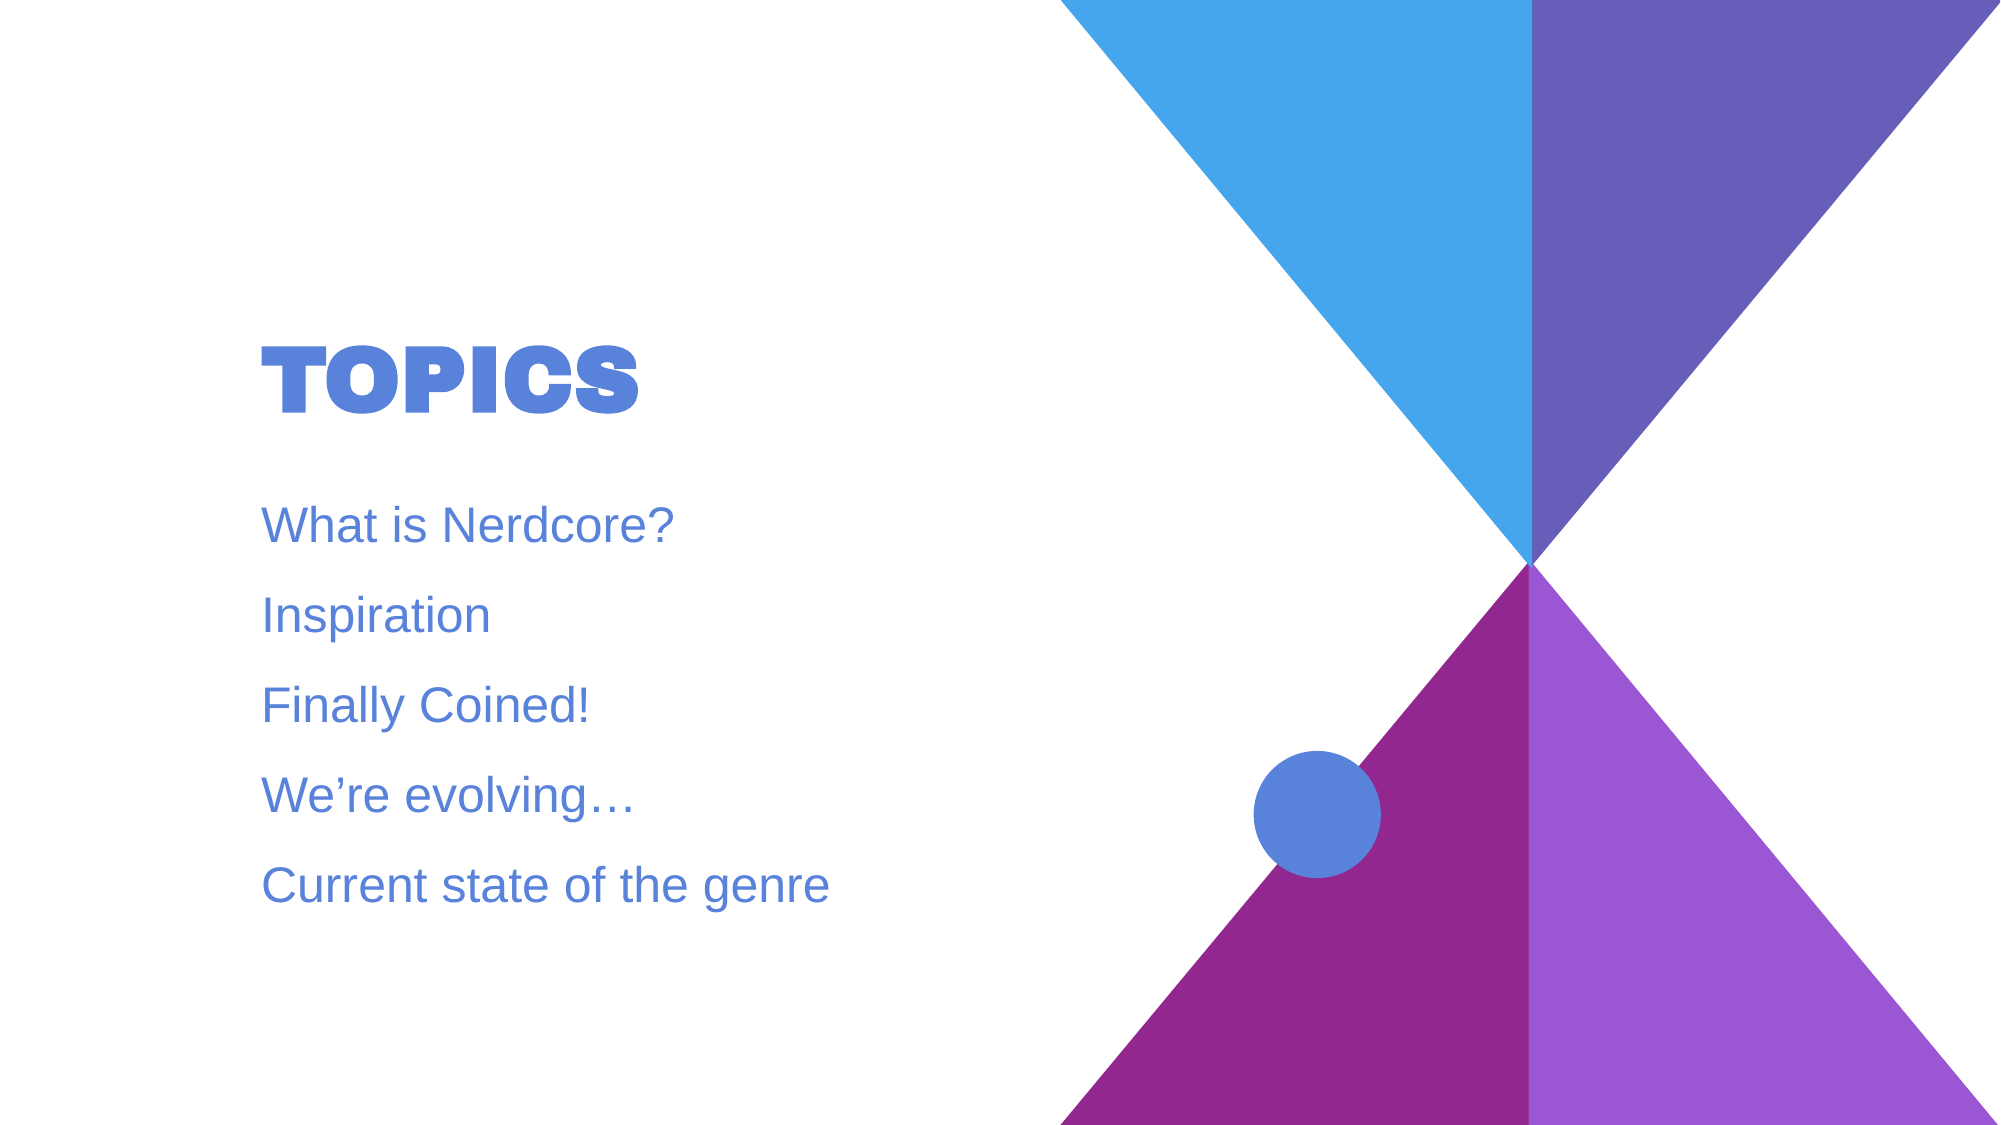

# TOPICS
What is Nerdcore?
Inspiration
Finally Coined!
We’re evolving…
Current state of the genre